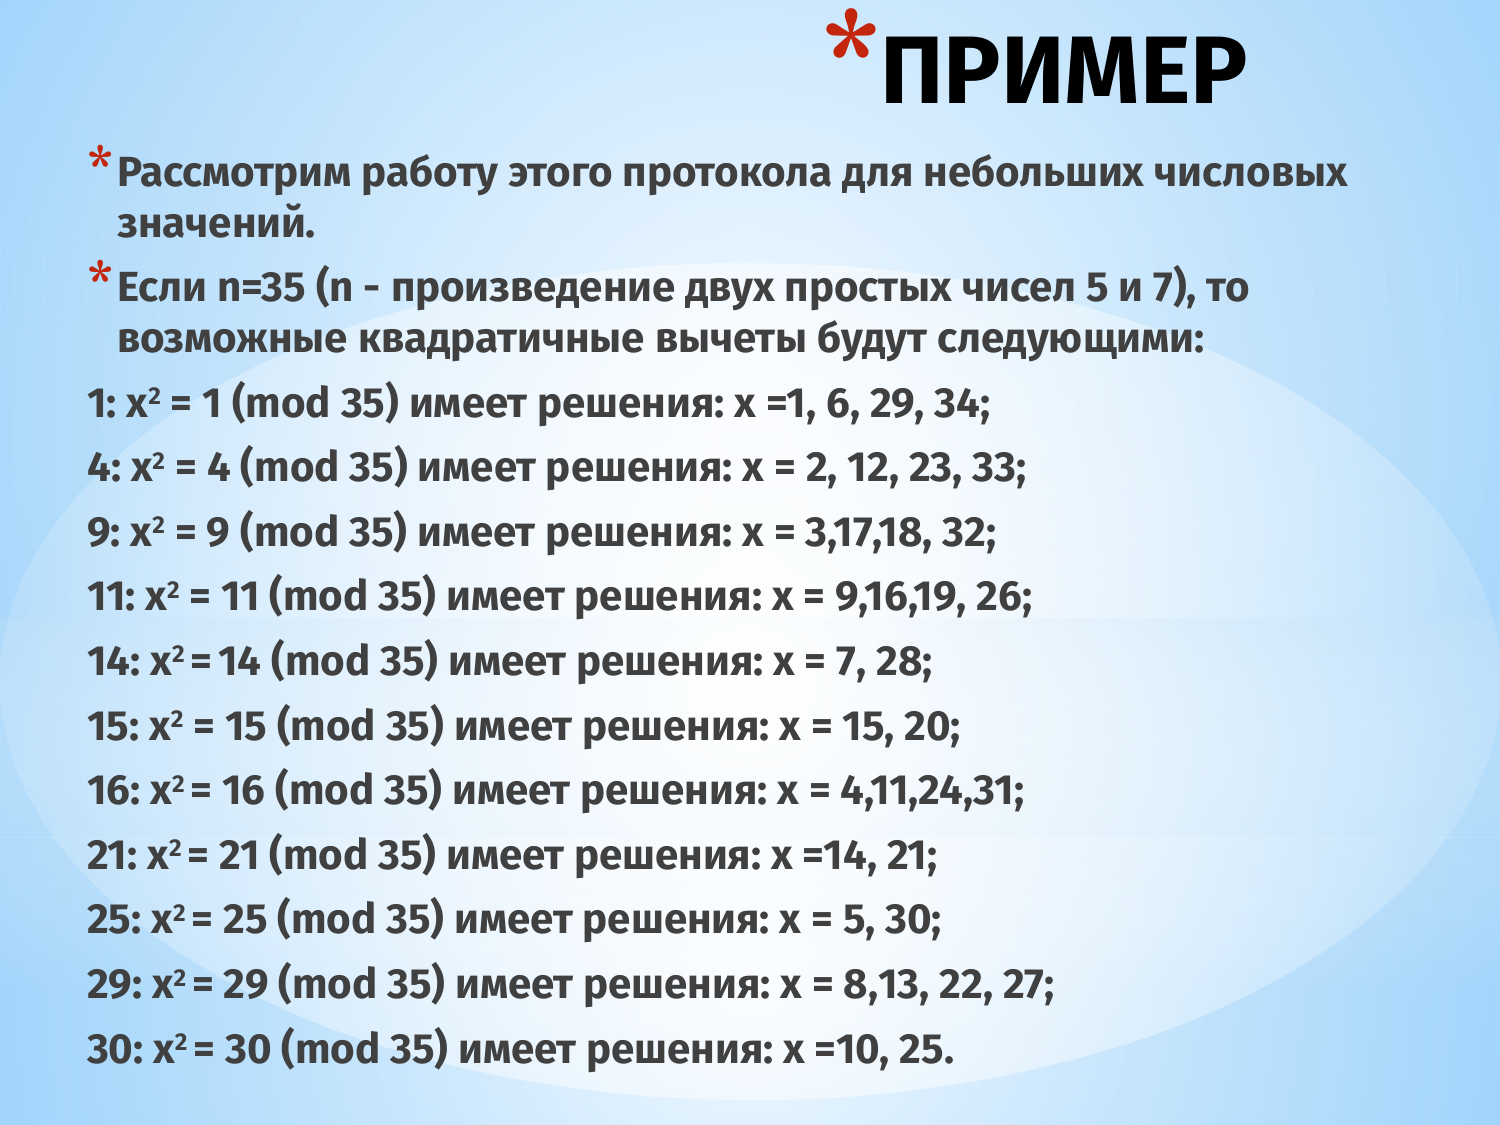

# ПРИМЕР
Рассмотрим работу этого протокола для небольших числовых значений.
Если n=35 (n - произведение двух простых чисел 5 и 7), то возможные квадратичные вычеты будут следующими:
1: х2 = 1 (mod 35) имеет решения: х =1, 6, 29, 34;
4: х2 = 4 (mod 35) имеет решения: х = 2, 12, 23, 33;
9: х2 = 9 (mod 35) имеет решения: х = 3,17,18, 32;
11: x2 = 11 (mod 35) имеет решения: х = 9,16,19, 26;
14: x2 = 14 (mod 35) имеет решения: х = 7, 28;
15: x2 = 15 (mod 35) имеет решения: х = 15, 20;
16: x2 = 16 (mod 35) имеет решения: х = 4,11,24,31;
21: x2 = 21 (mod 35) имеет решения: х =14, 21;
25: x2 = 25 (mod 35) имеет решения: х = 5, 30;
29: x2 = 29 (mod 35) имеет решения: х = 8,13, 22, 27;
30: x2 = 30 (mod 35) имеет решения: х =10, 25.